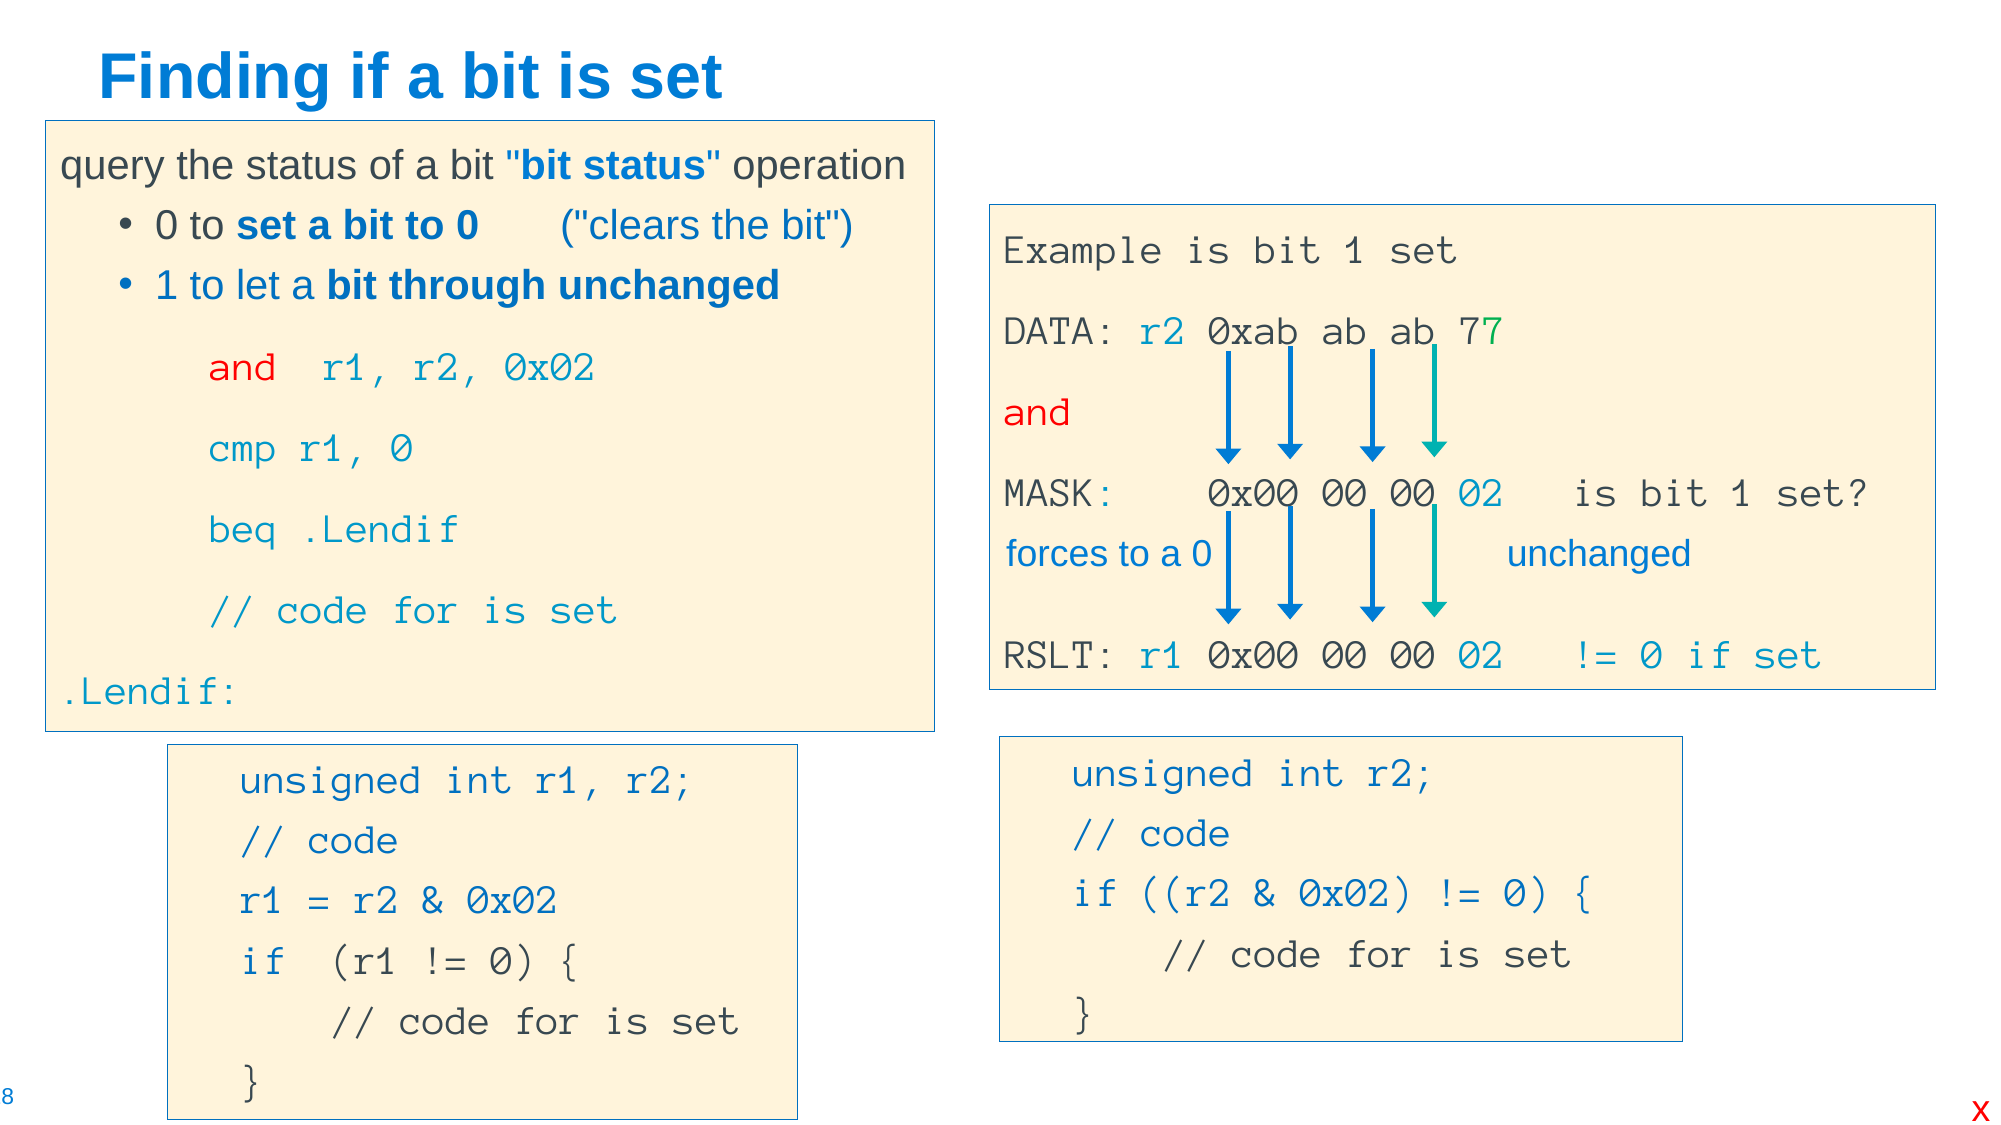

# Finding if a bit is set
query the status of a bit "bit status" operation
0 to set a bit to 0       ("clears the bit")
1 to let a bit through unchanged
	and  r1, r2, 0x02
	cmp r1, 0
	beq .Lendif
	// code for is set
.Lendif:
Example is bit 1 set
DATA: r2 0xab ab ab 77
and
MASK:    0x00 00 00 02   is bit 1 set?

RSLT: r1 0x00 00 00 02   != 0 if set
forces to a 0
unchanged
unsigned int r2;
// code
if ((r2 & 0x02) != 0) {
    // code for is set
}
unsigned int r1, r2;
// code
r1 = r2 & 0x02
if  (r1 != 0) {
    // code for is set
}
x